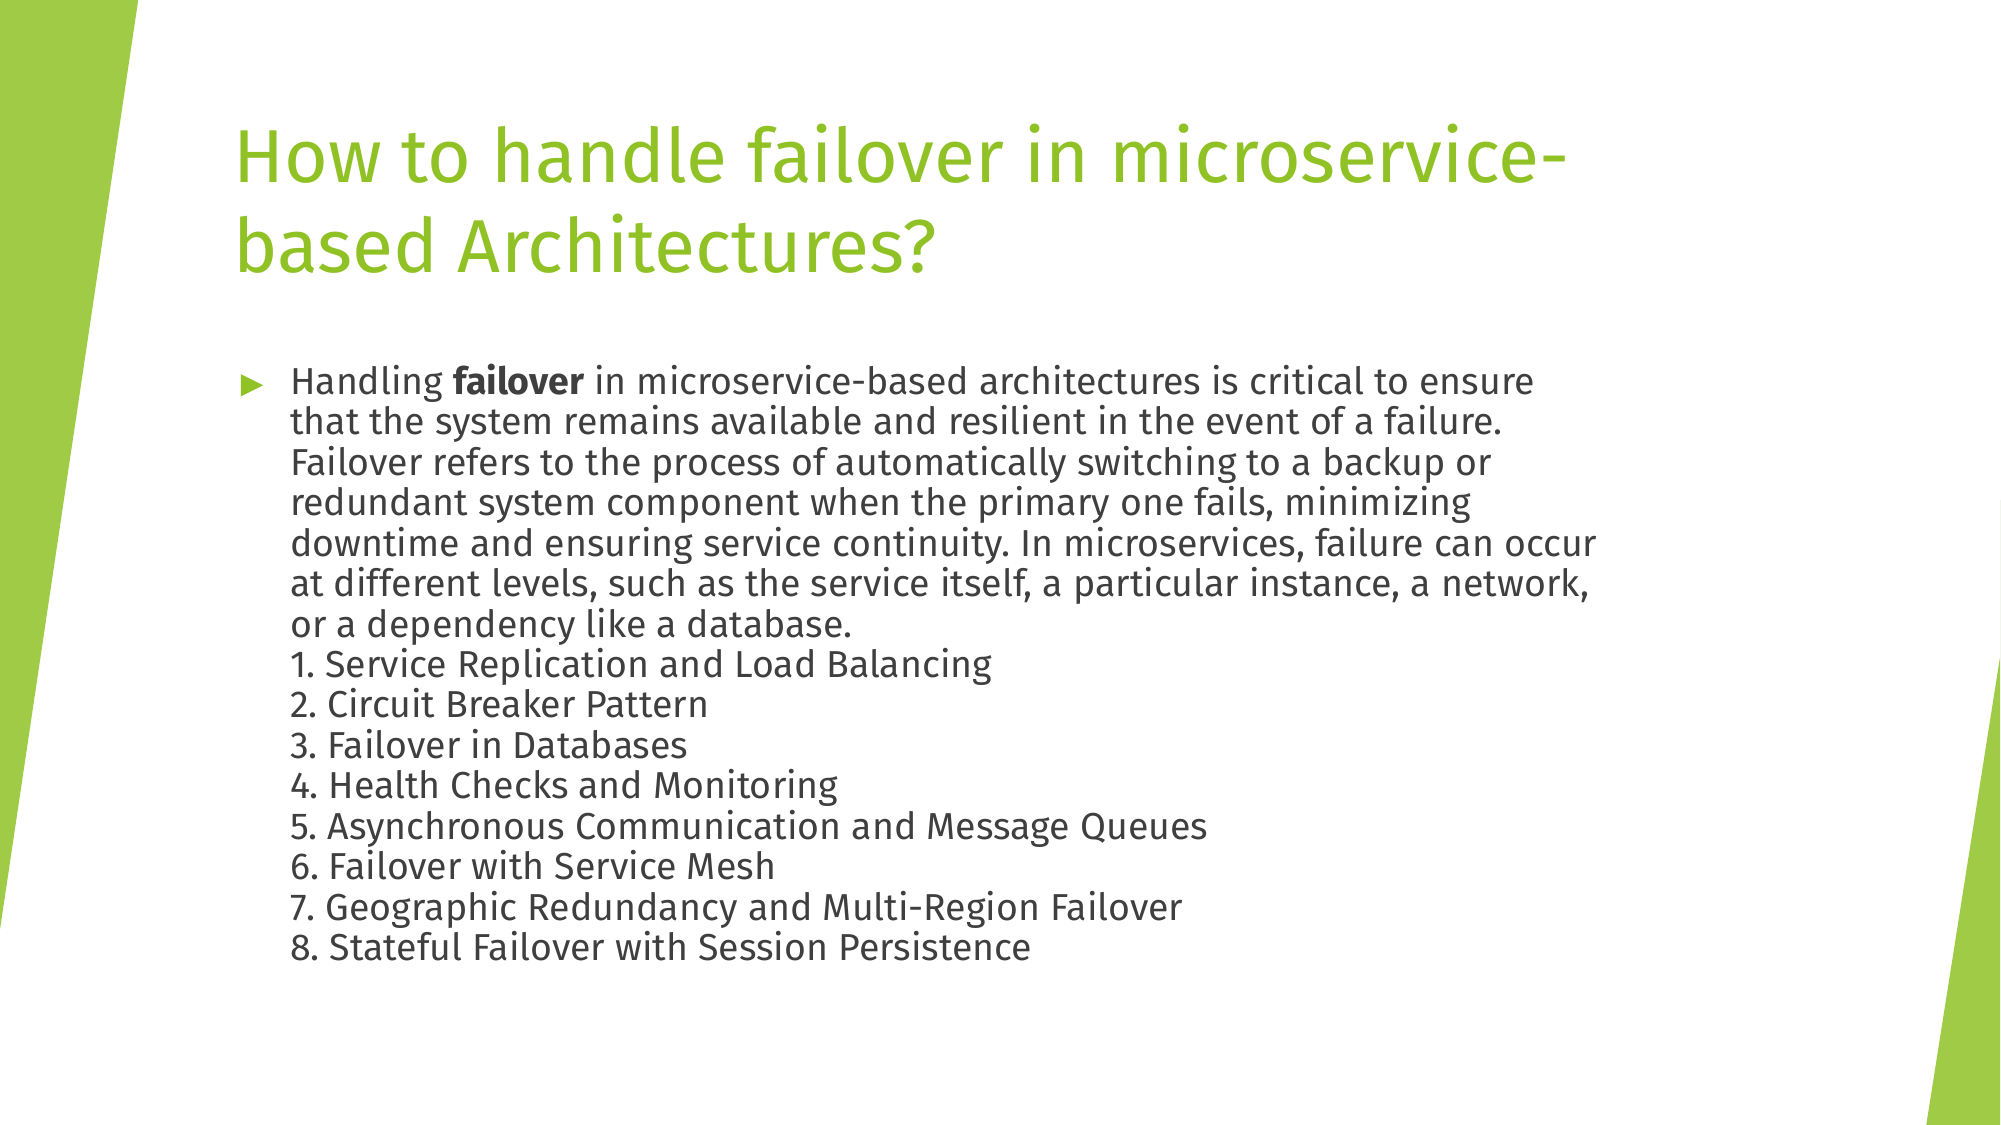

# How to handle failover in microservice-based Architectures?
Handling failover in microservice-based architectures is critical to ensure that the system remains available and resilient in the event of a failure. Failover refers to the process of automatically switching to a backup or redundant system component when the primary one fails, minimizing downtime and ensuring service continuity. In microservices, failure can occur at different levels, such as the service itself, a particular instance, a network, or a dependency like a database.
1. Service Replication and Load Balancing
2. Circuit Breaker Pattern
3. Failover in Databases
4. Health Checks and Monitoring
5. Asynchronous Communication and Message Queues
6. Failover with Service Mesh
7. Geographic Redundancy and Multi-Region Failover
8. Stateful Failover with Session Persistence